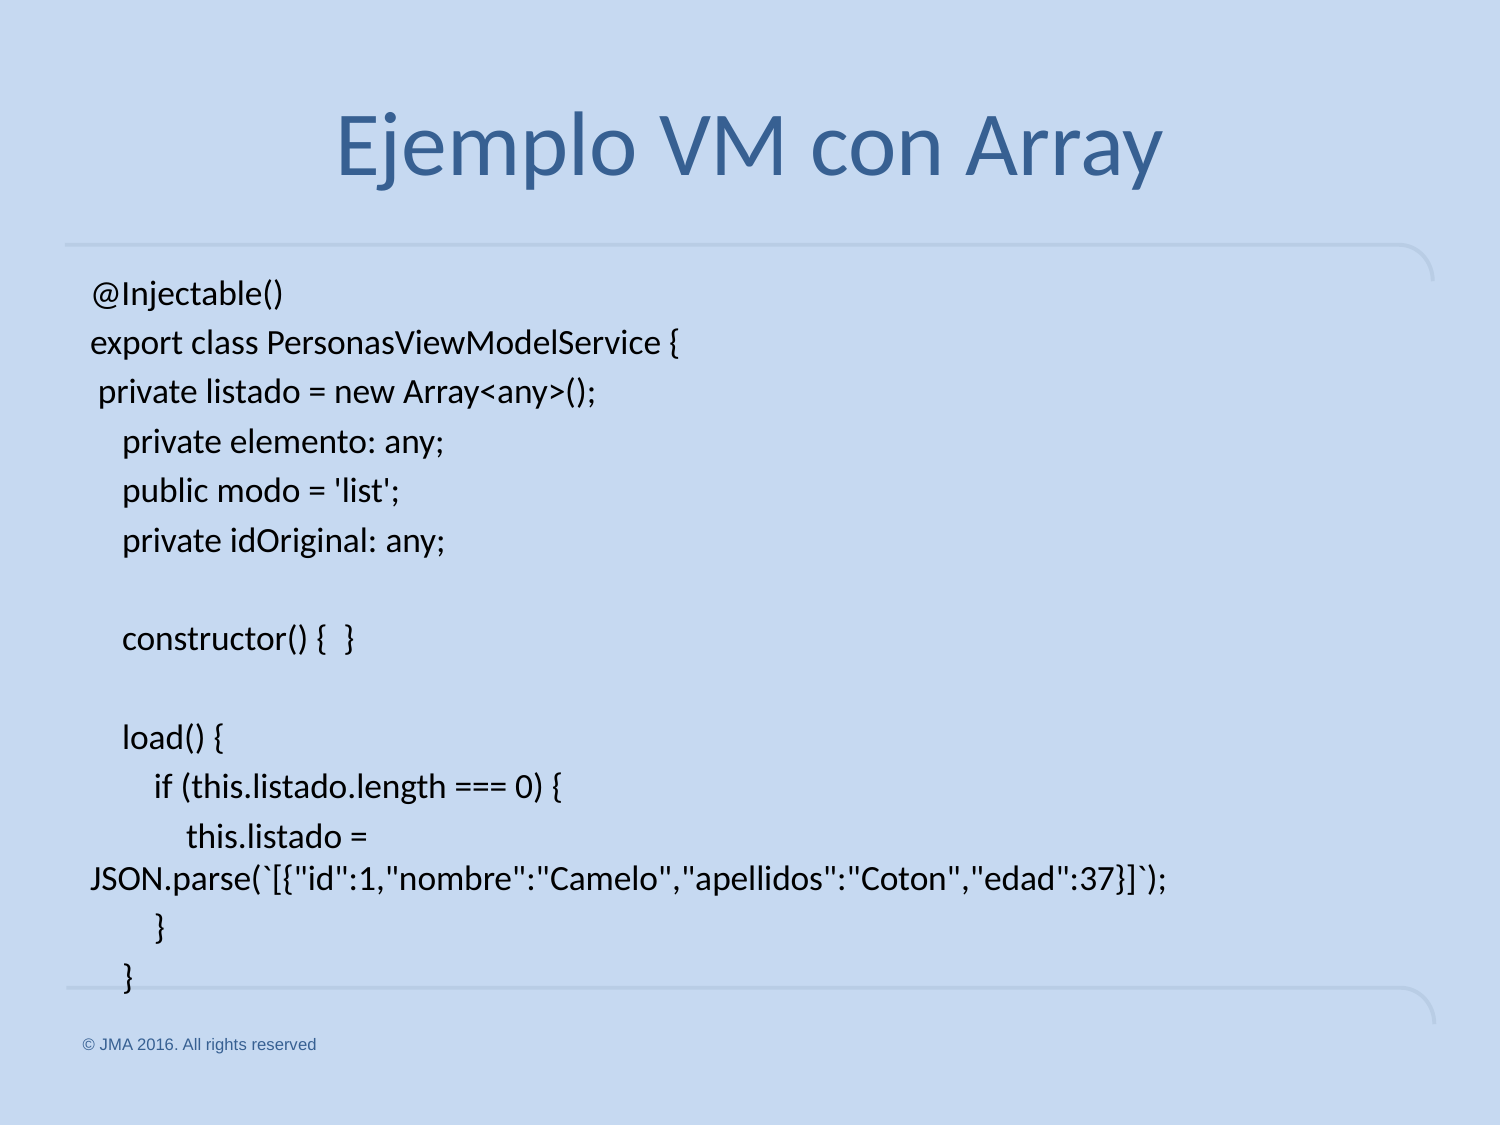

# Ejemplo VM con Array
@Injectable()
export class PersonasViewModelService {
 private listado = new Array<any>();
    private elemento: any;
    public modo = 'list';
    private idOriginal: any;

    constructor() {  }

    load() {
        if (this.listado.length === 0) {
            this.listado = JSON.parse(`[{"id":1,"nombre":"Camelo","apellidos":"Coton","edad":37}]`);
        }
    }